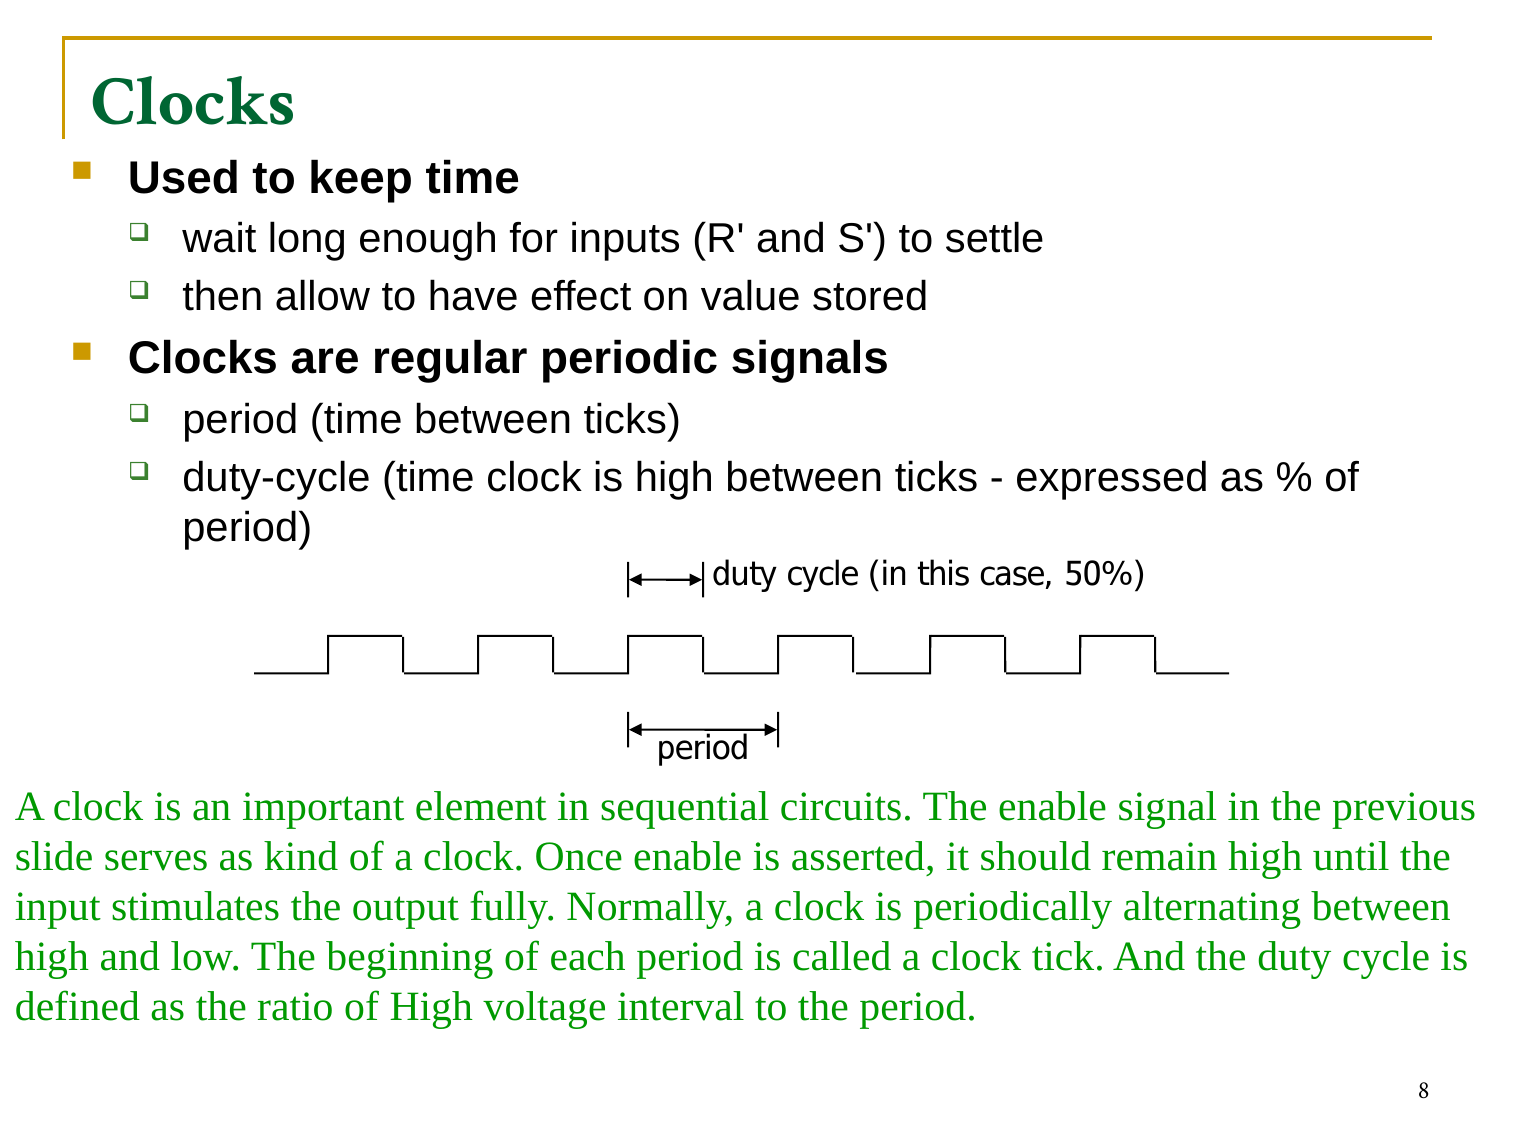

# Clocks
Used to keep time
wait long enough for inputs (R' and S') to settle
then allow to have effect on value stored
Clocks are regular periodic signals
period (time between ticks)
duty-cycle (time clock is high between ticks - expressed as % of period)
duty cycle (in this case, 50%)

period

A clock is an important element in sequential circuits. The enable signal in the previous slide serves as kind of a clock. Once enable is asserted, it should remain high until the input stimulates the output fully. Normally, a clock is periodically alternating between high and low. The beginning of each period is called a clock tick. And the duty cycle is defined as the ratio of High voltage interval to the period.
8